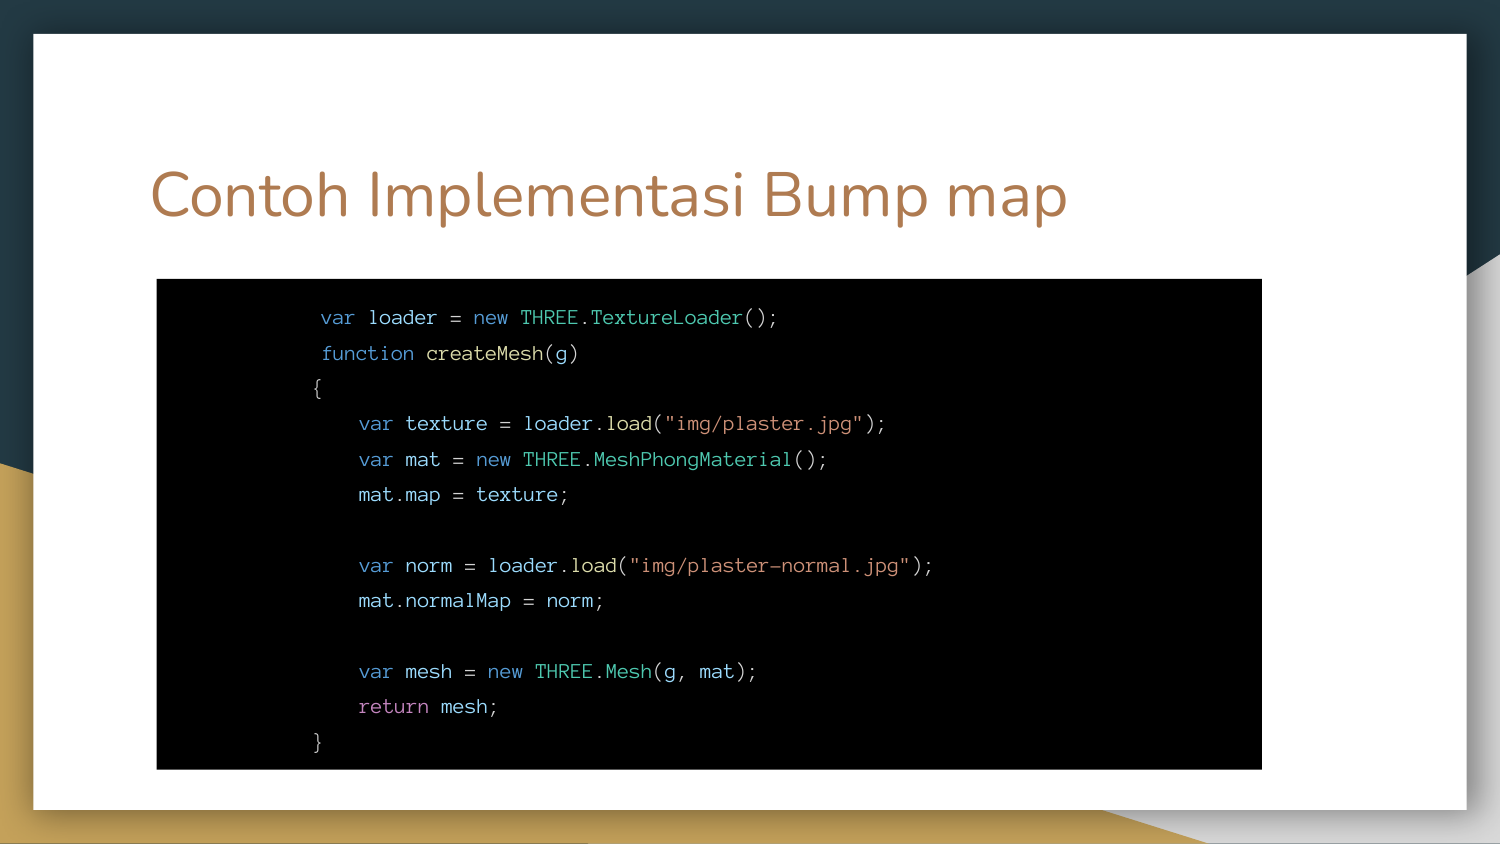

# Contoh Implementasi Bump map

var loader = new THREE.TextureLoader();
function createMesh(g)
            {
                var texture = loader.load("img/plaster.jpg");
                var mat = new THREE.MeshPhongMaterial();
                mat.map = texture;

                var norm = loader.load("img/plaster-normal.jpg");
                mat.normalMap = norm;

                var mesh = new THREE.Mesh(g, mat);
                return mesh;
            }